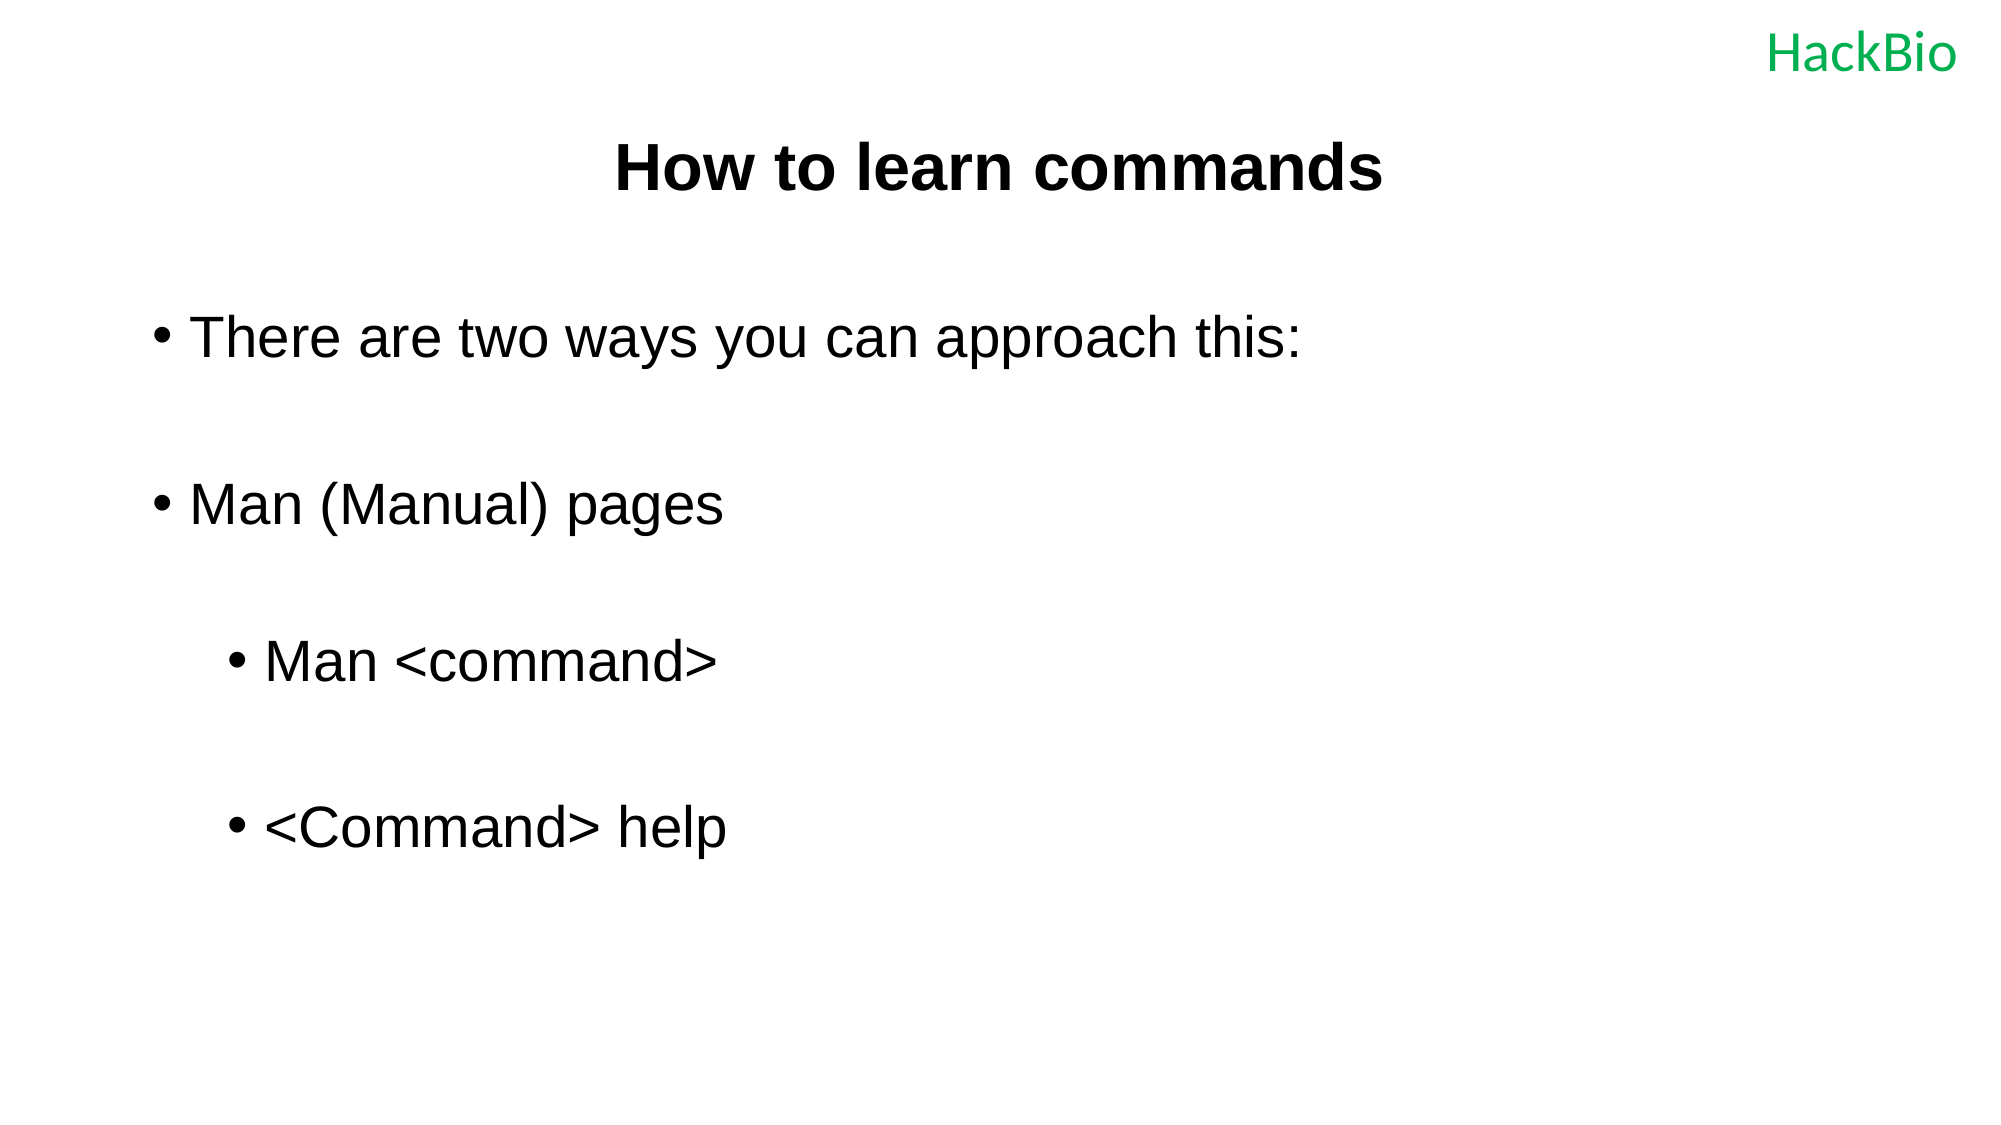

# How to learn commands
There are two ways you can approach this:

Man (Manual) pages

Man <command>

<Command> help